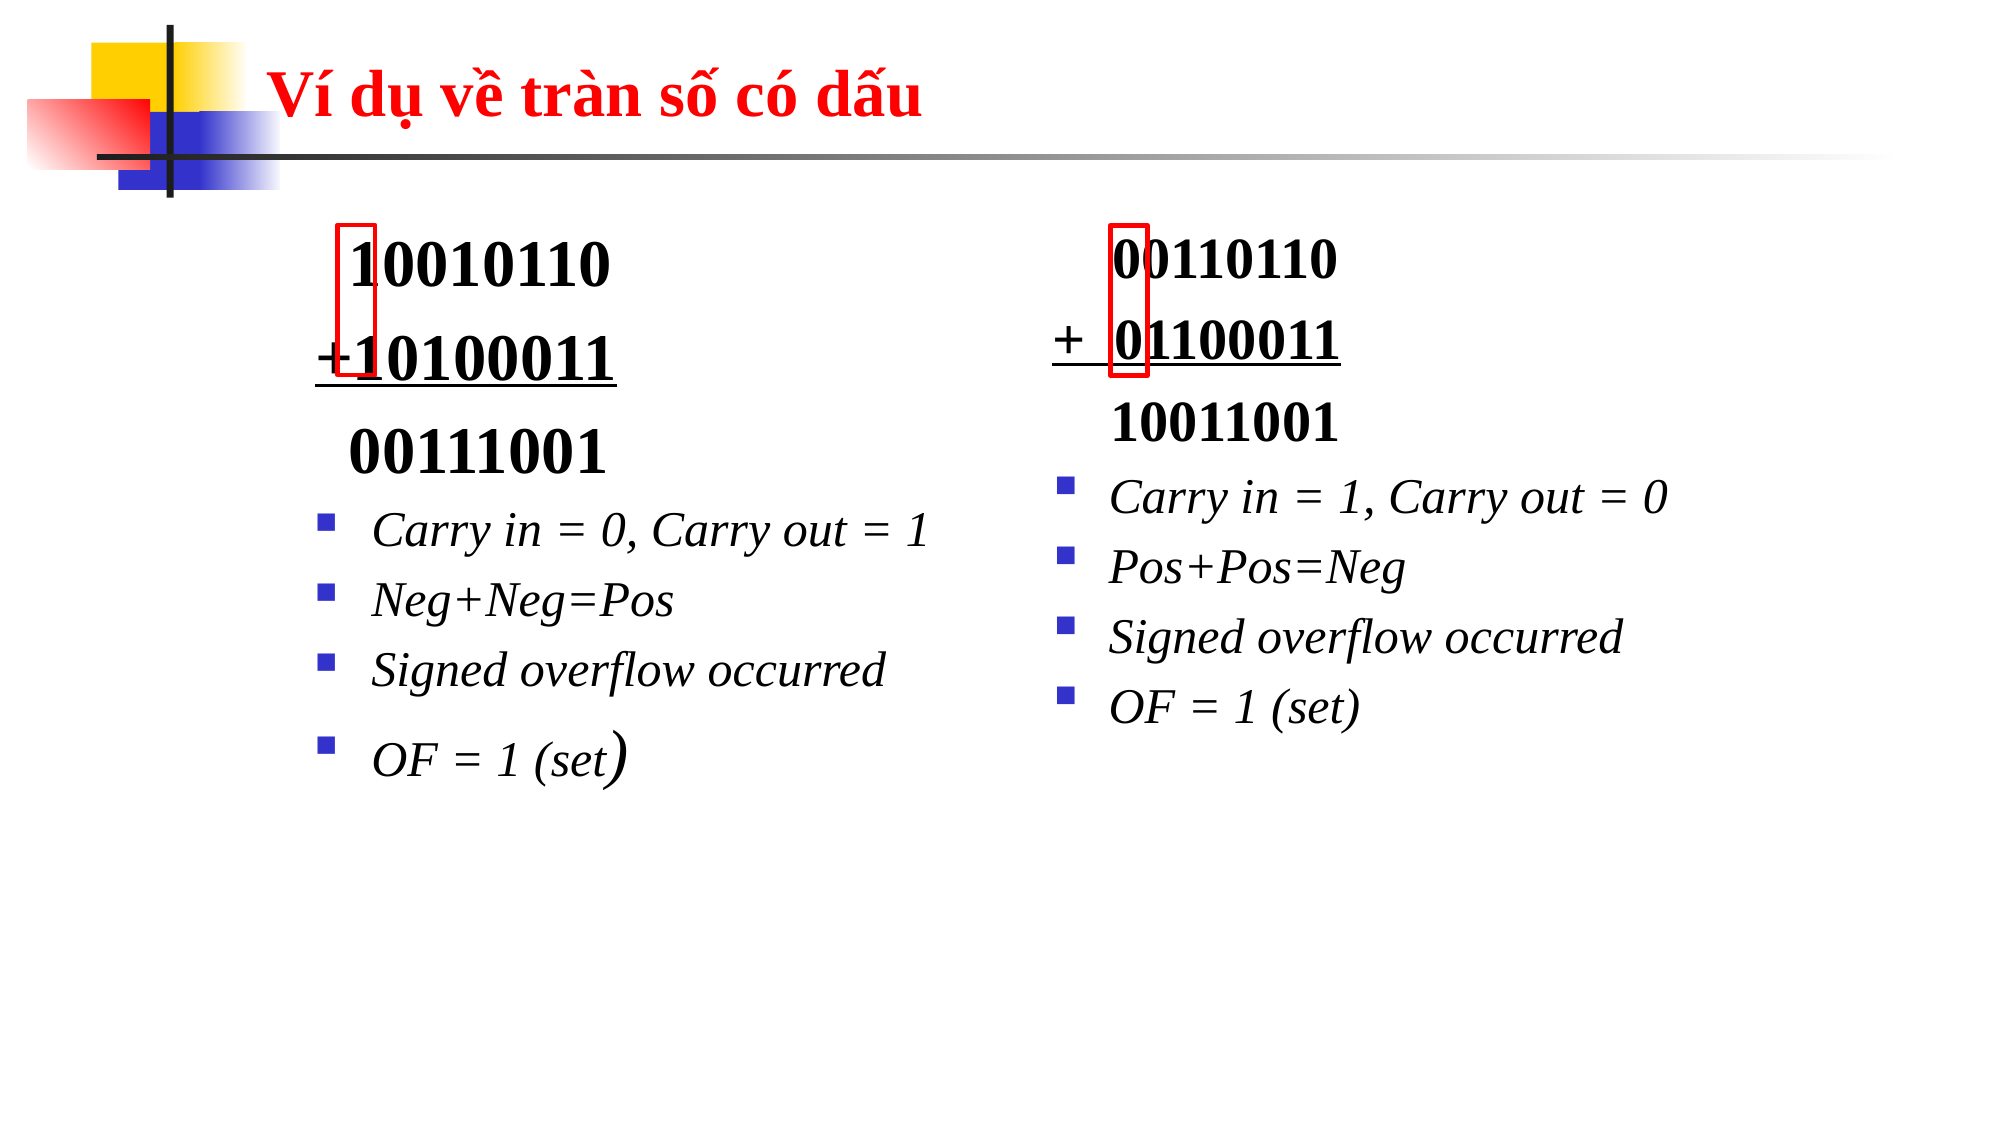

# Ví dụ về tràn số có dấu
  10010110
+10100011
  00111001
Carry in = 0, Carry out = 1
Neg+Neg=Pos
Signed overflow occurred
OF = 1 (set)
  00110110
+  01100011
    10011001
Carry in = 1, Carry out = 0
Pos+Pos=Neg
Signed overflow occurred
OF = 1 (set)